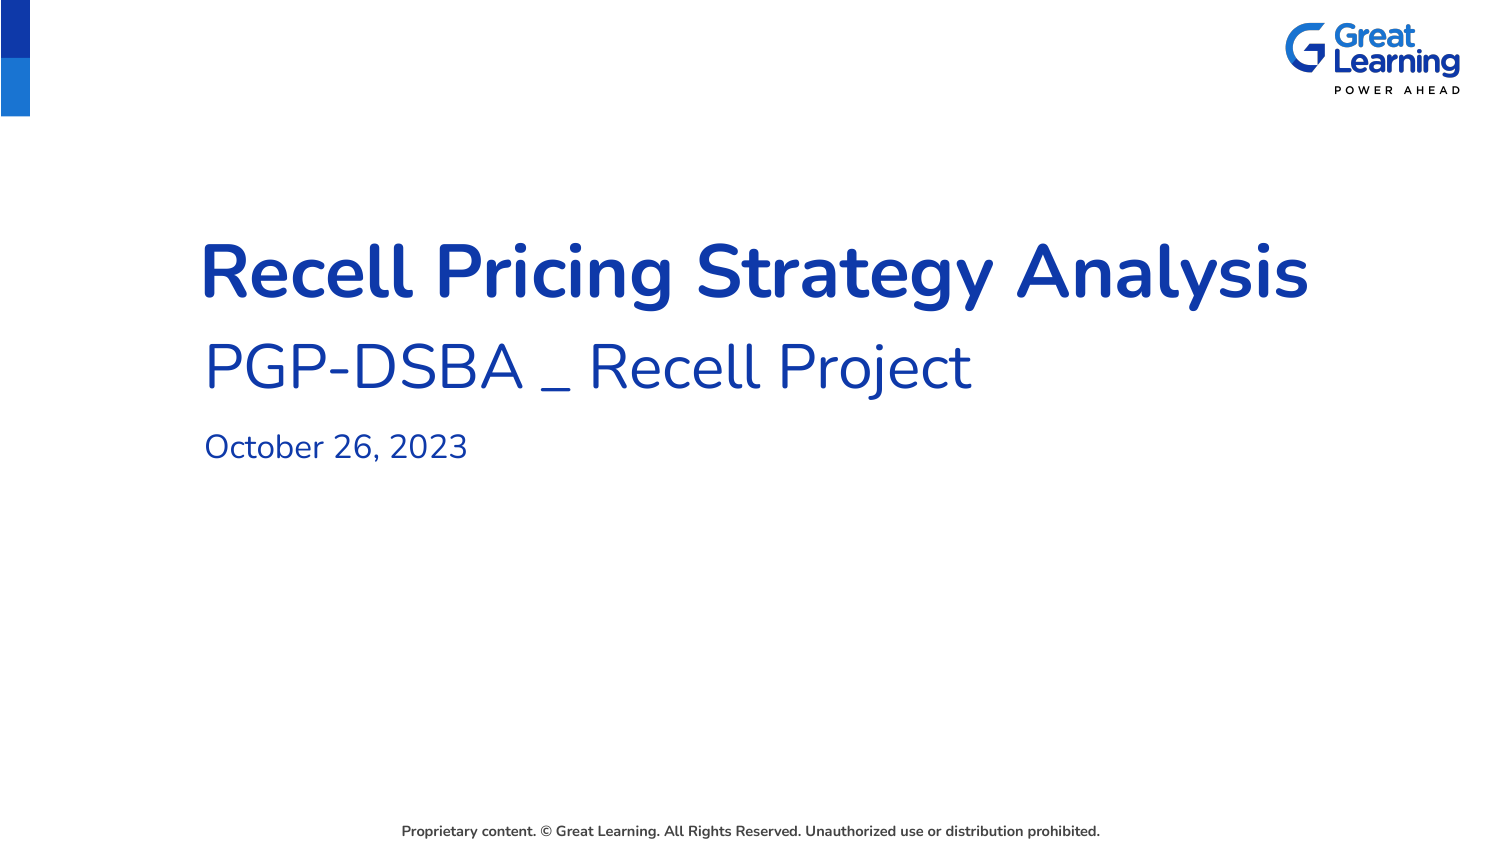

# Recell Pricing Strategy Analysis
PGP-DSBA _ Recell Project
October 26, 2023